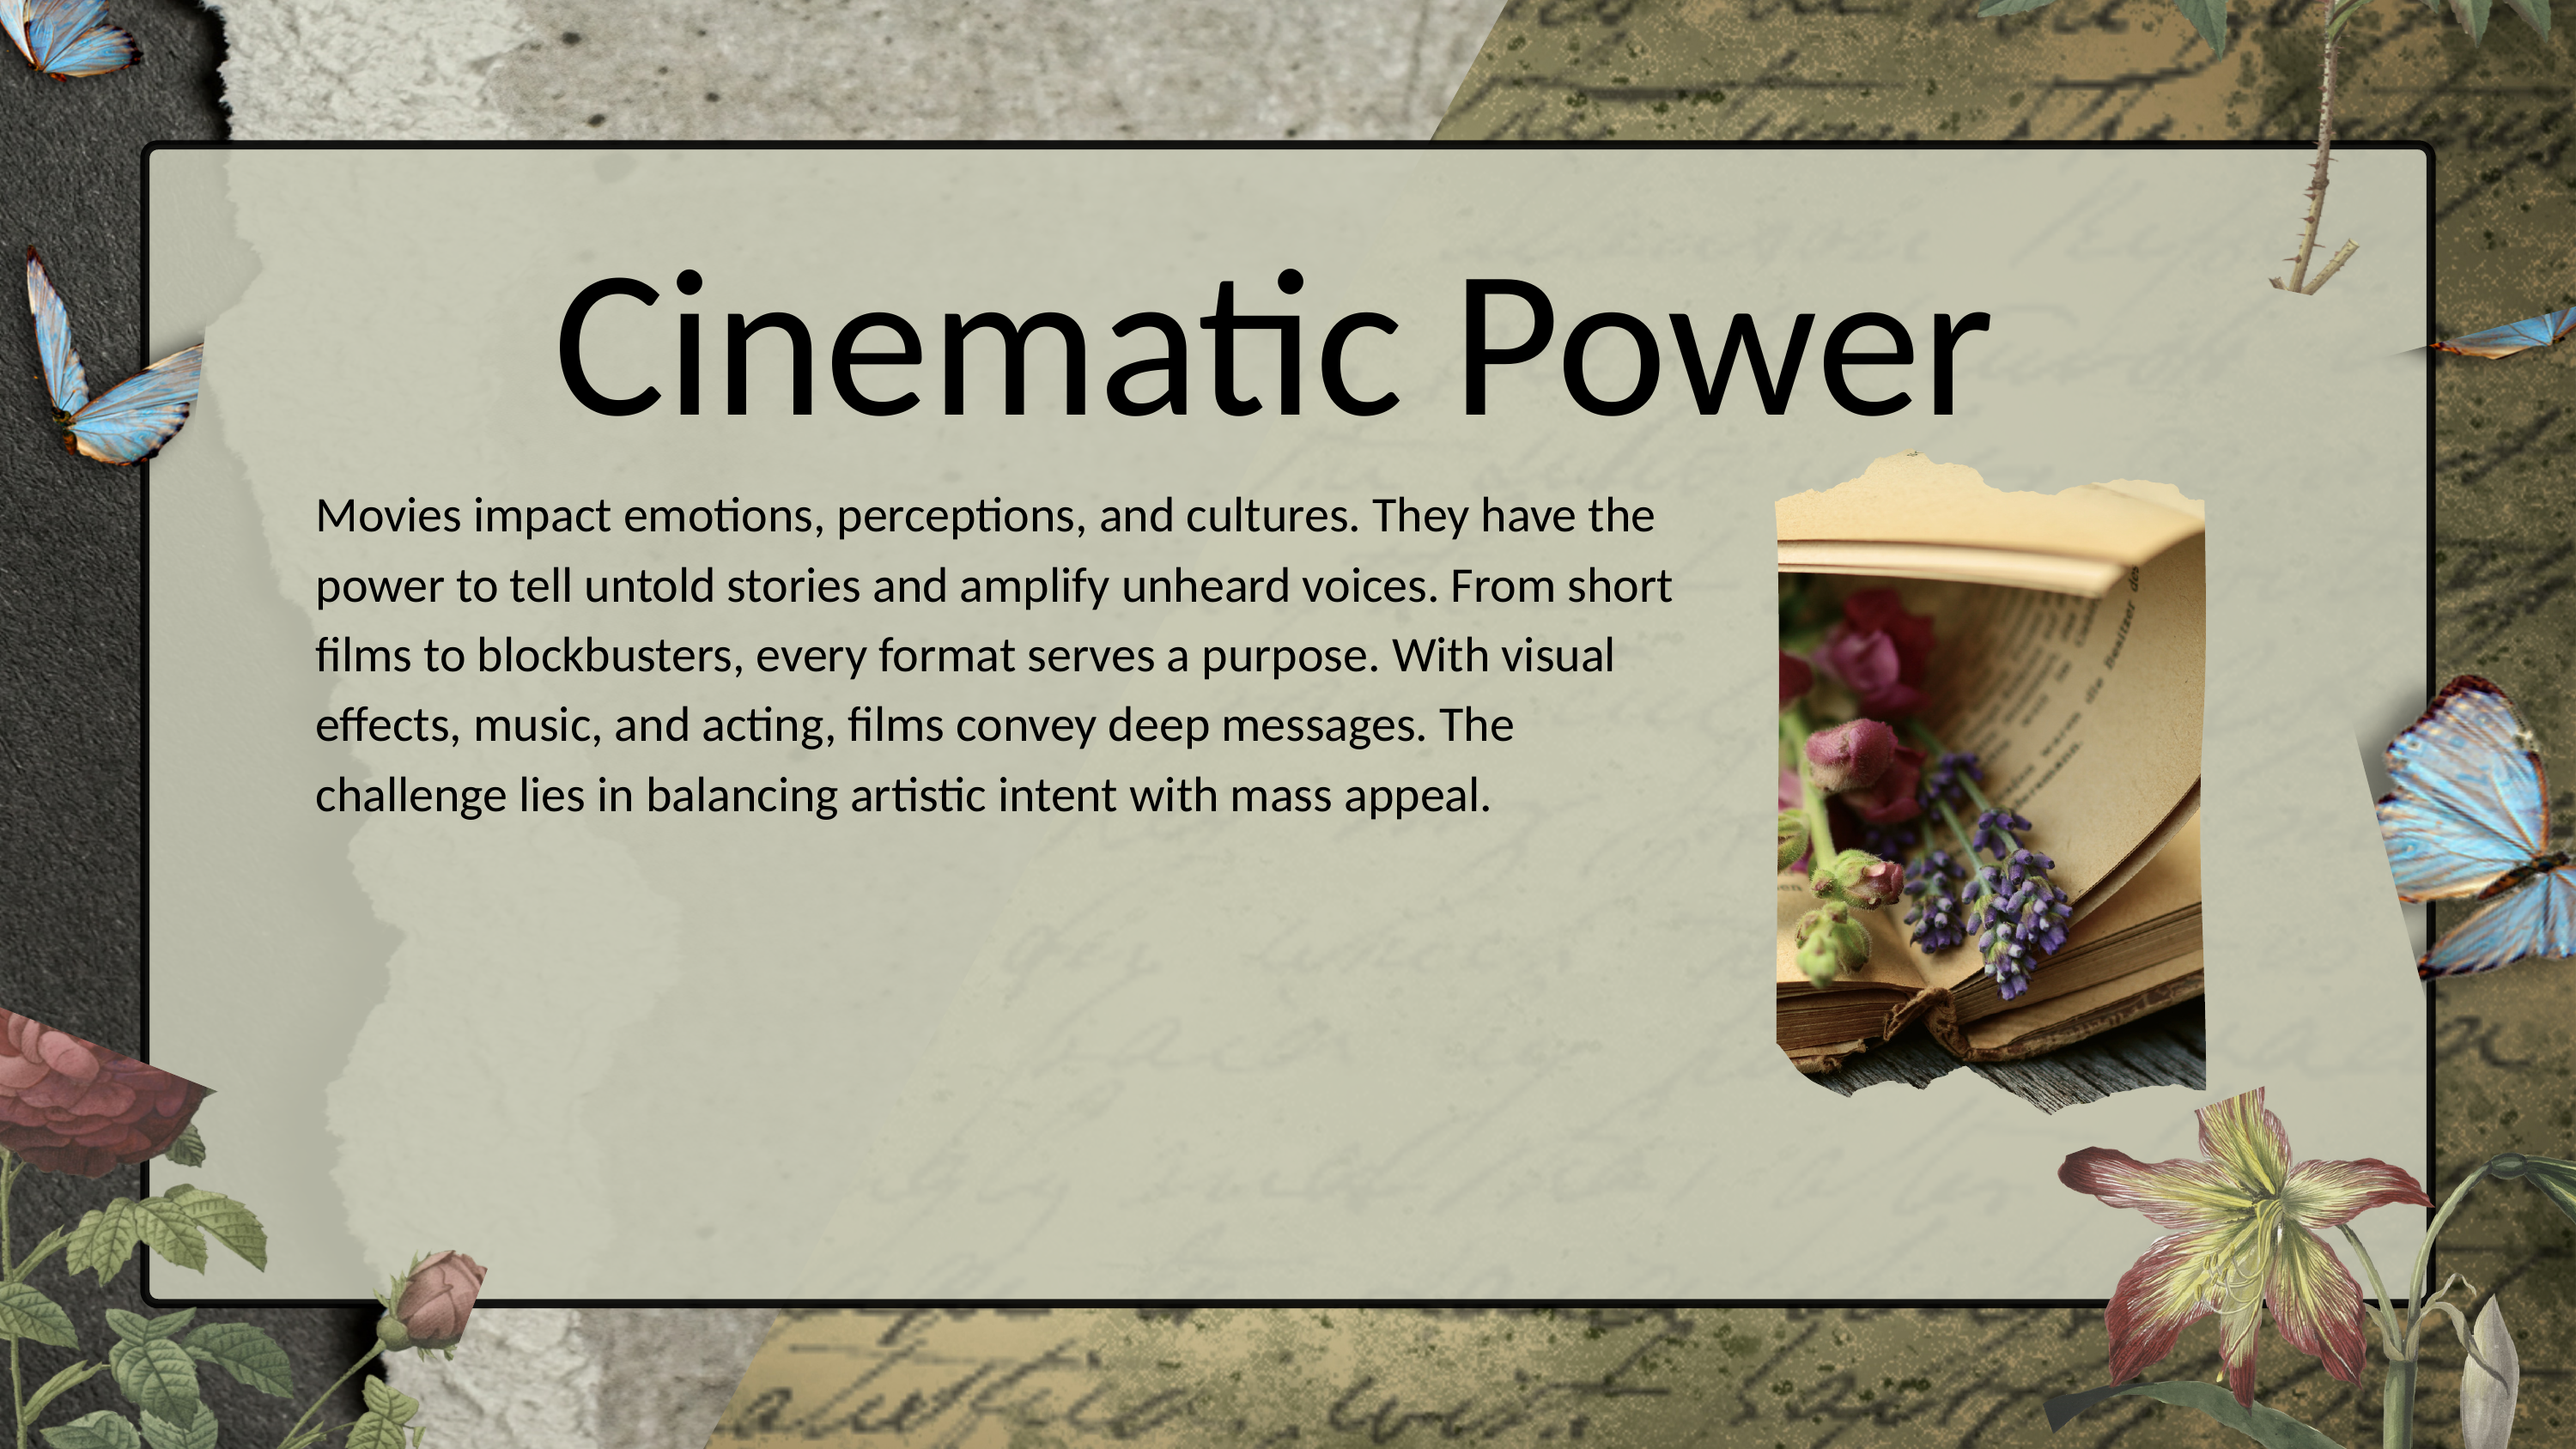

Cinematic Power

Movies impact emotions, perceptions, and cultures. They have the power to tell untold stories and amplify unheard voices. From short films to blockbusters, every format serves a purpose. With visual effects, music, and acting, films convey deep messages. The challenge lies in balancing artistic intent with mass appeal.